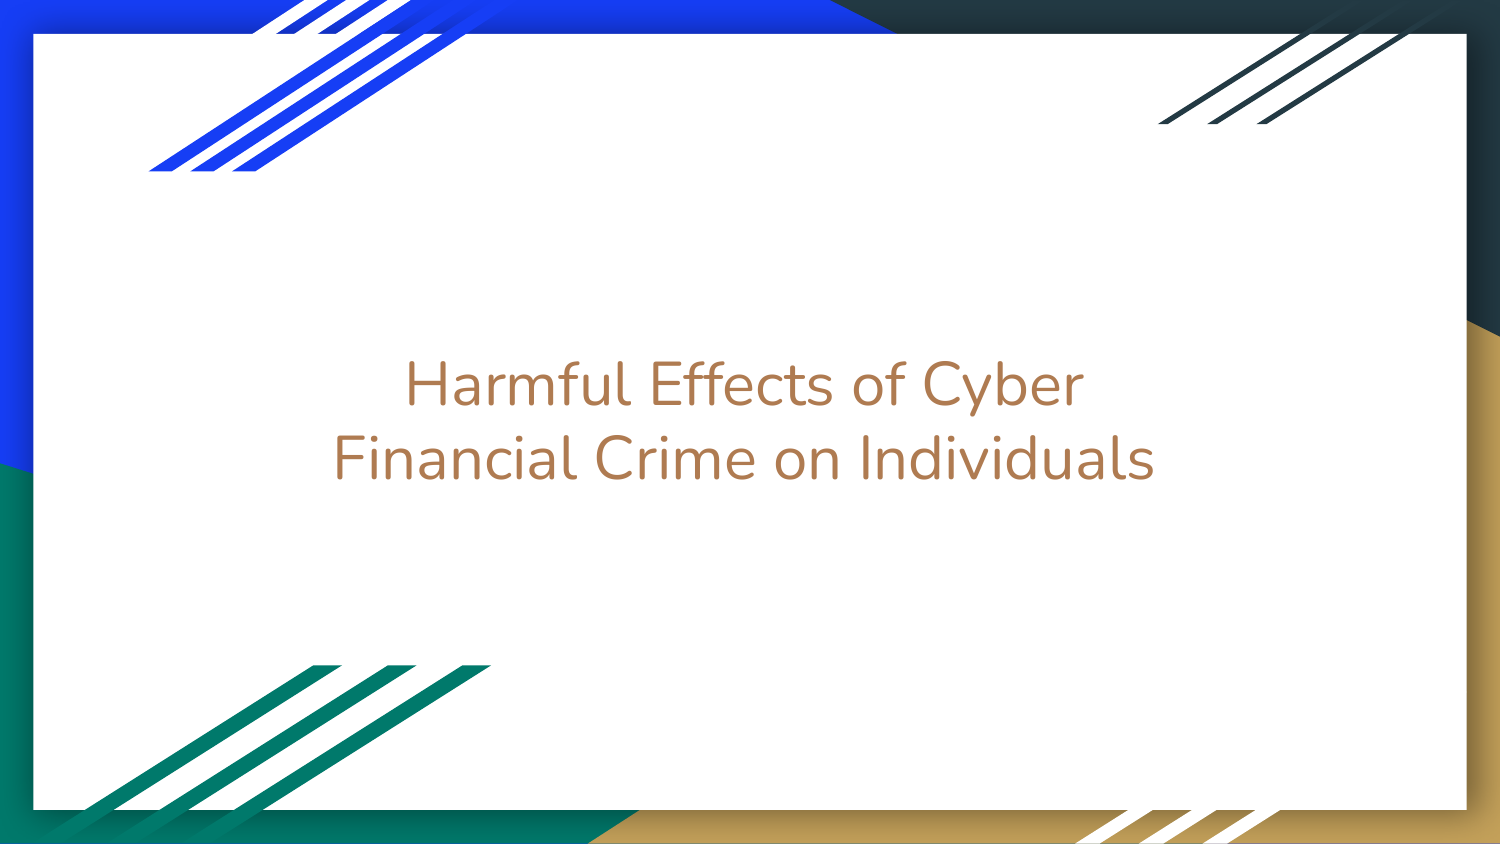

# Harmful Effects of Cyber Financial Crime on Individuals